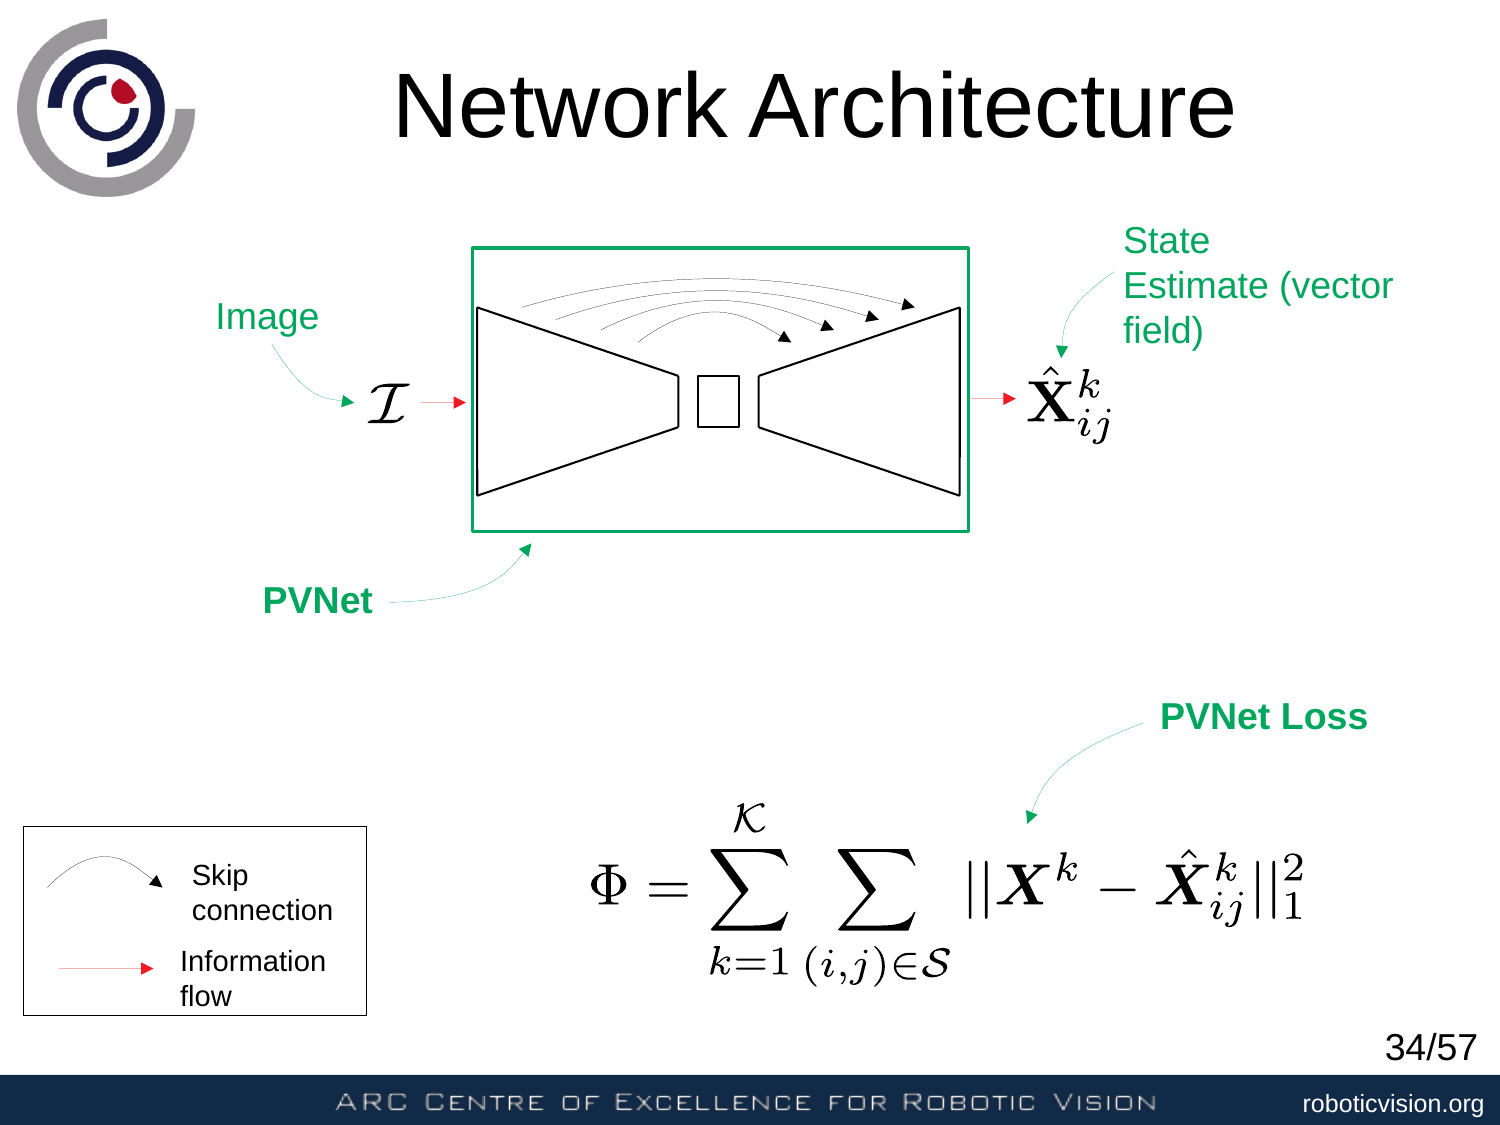

Network Architecture
State
Estimate (vector field)

Image

PVNet
PVNet Loss

Skip
connection
Information
flow

34/57